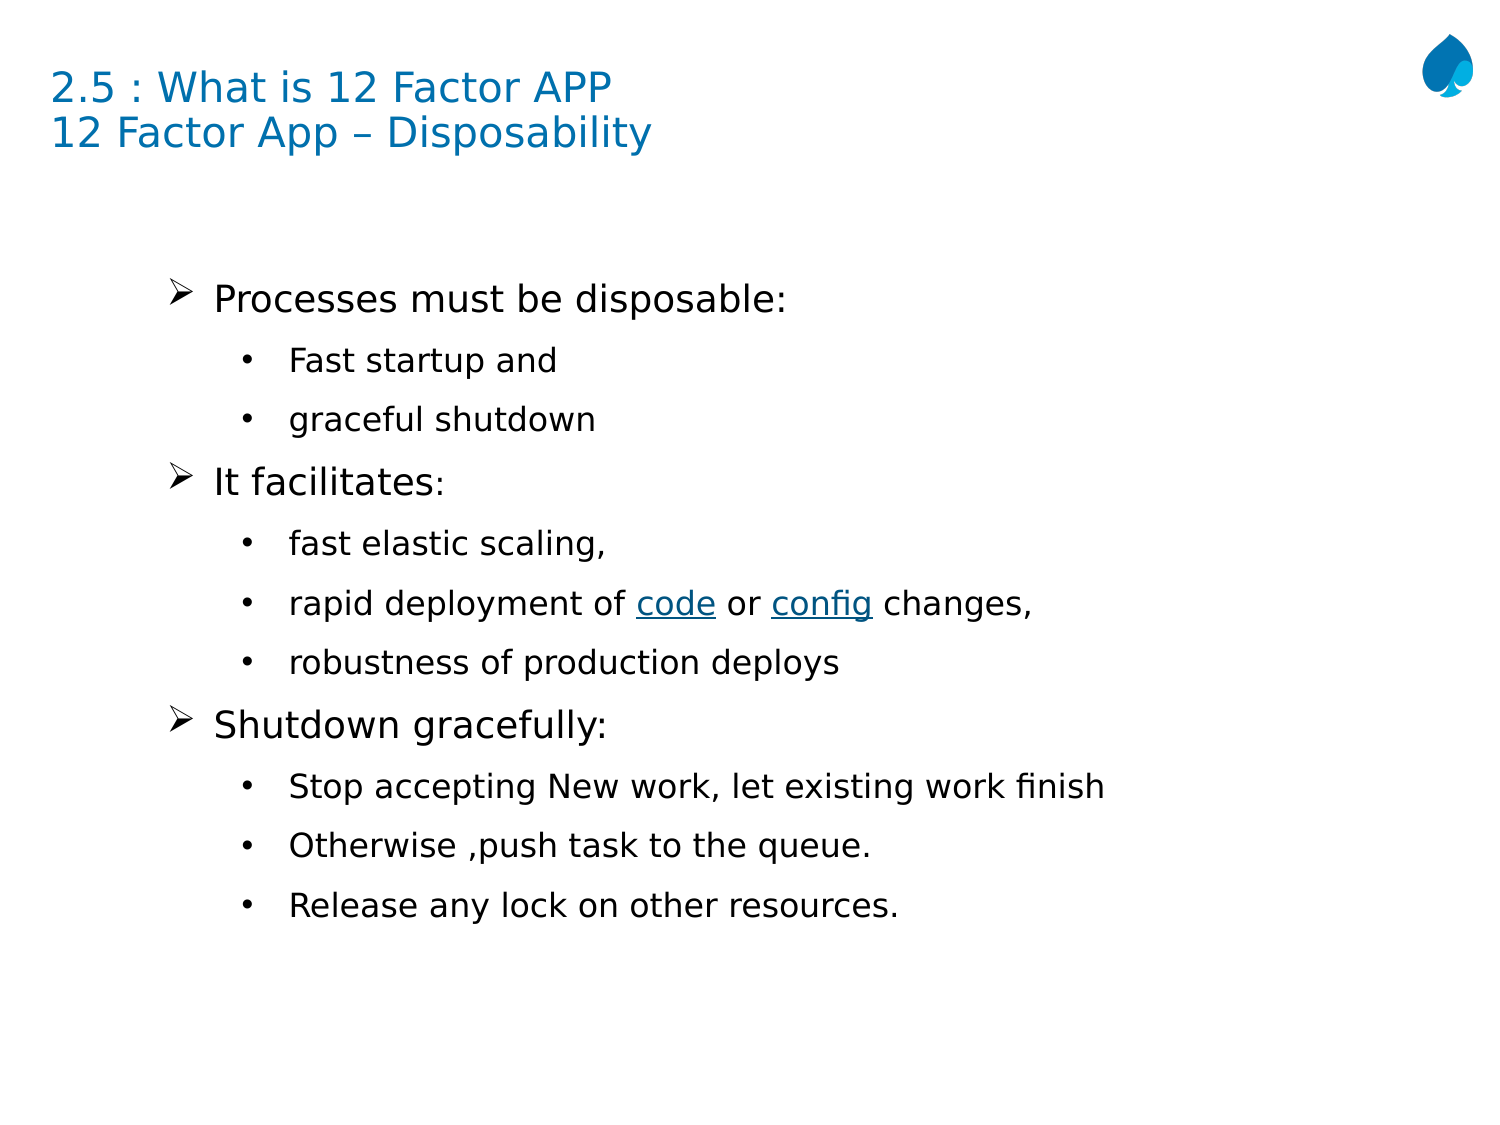

# 2.5 : What is 12 Factor APP 12 Factor App – Disposability

Processes must be disposable:
Fast startup and
graceful shutdown
It facilitates:
fast elastic scaling,
rapid deployment of code or config changes,
robustness of production deploys
Shutdown gracefully:
Stop accepting New work, let existing work finish
Otherwise ,push task to the queue.
Release any lock on other resources.